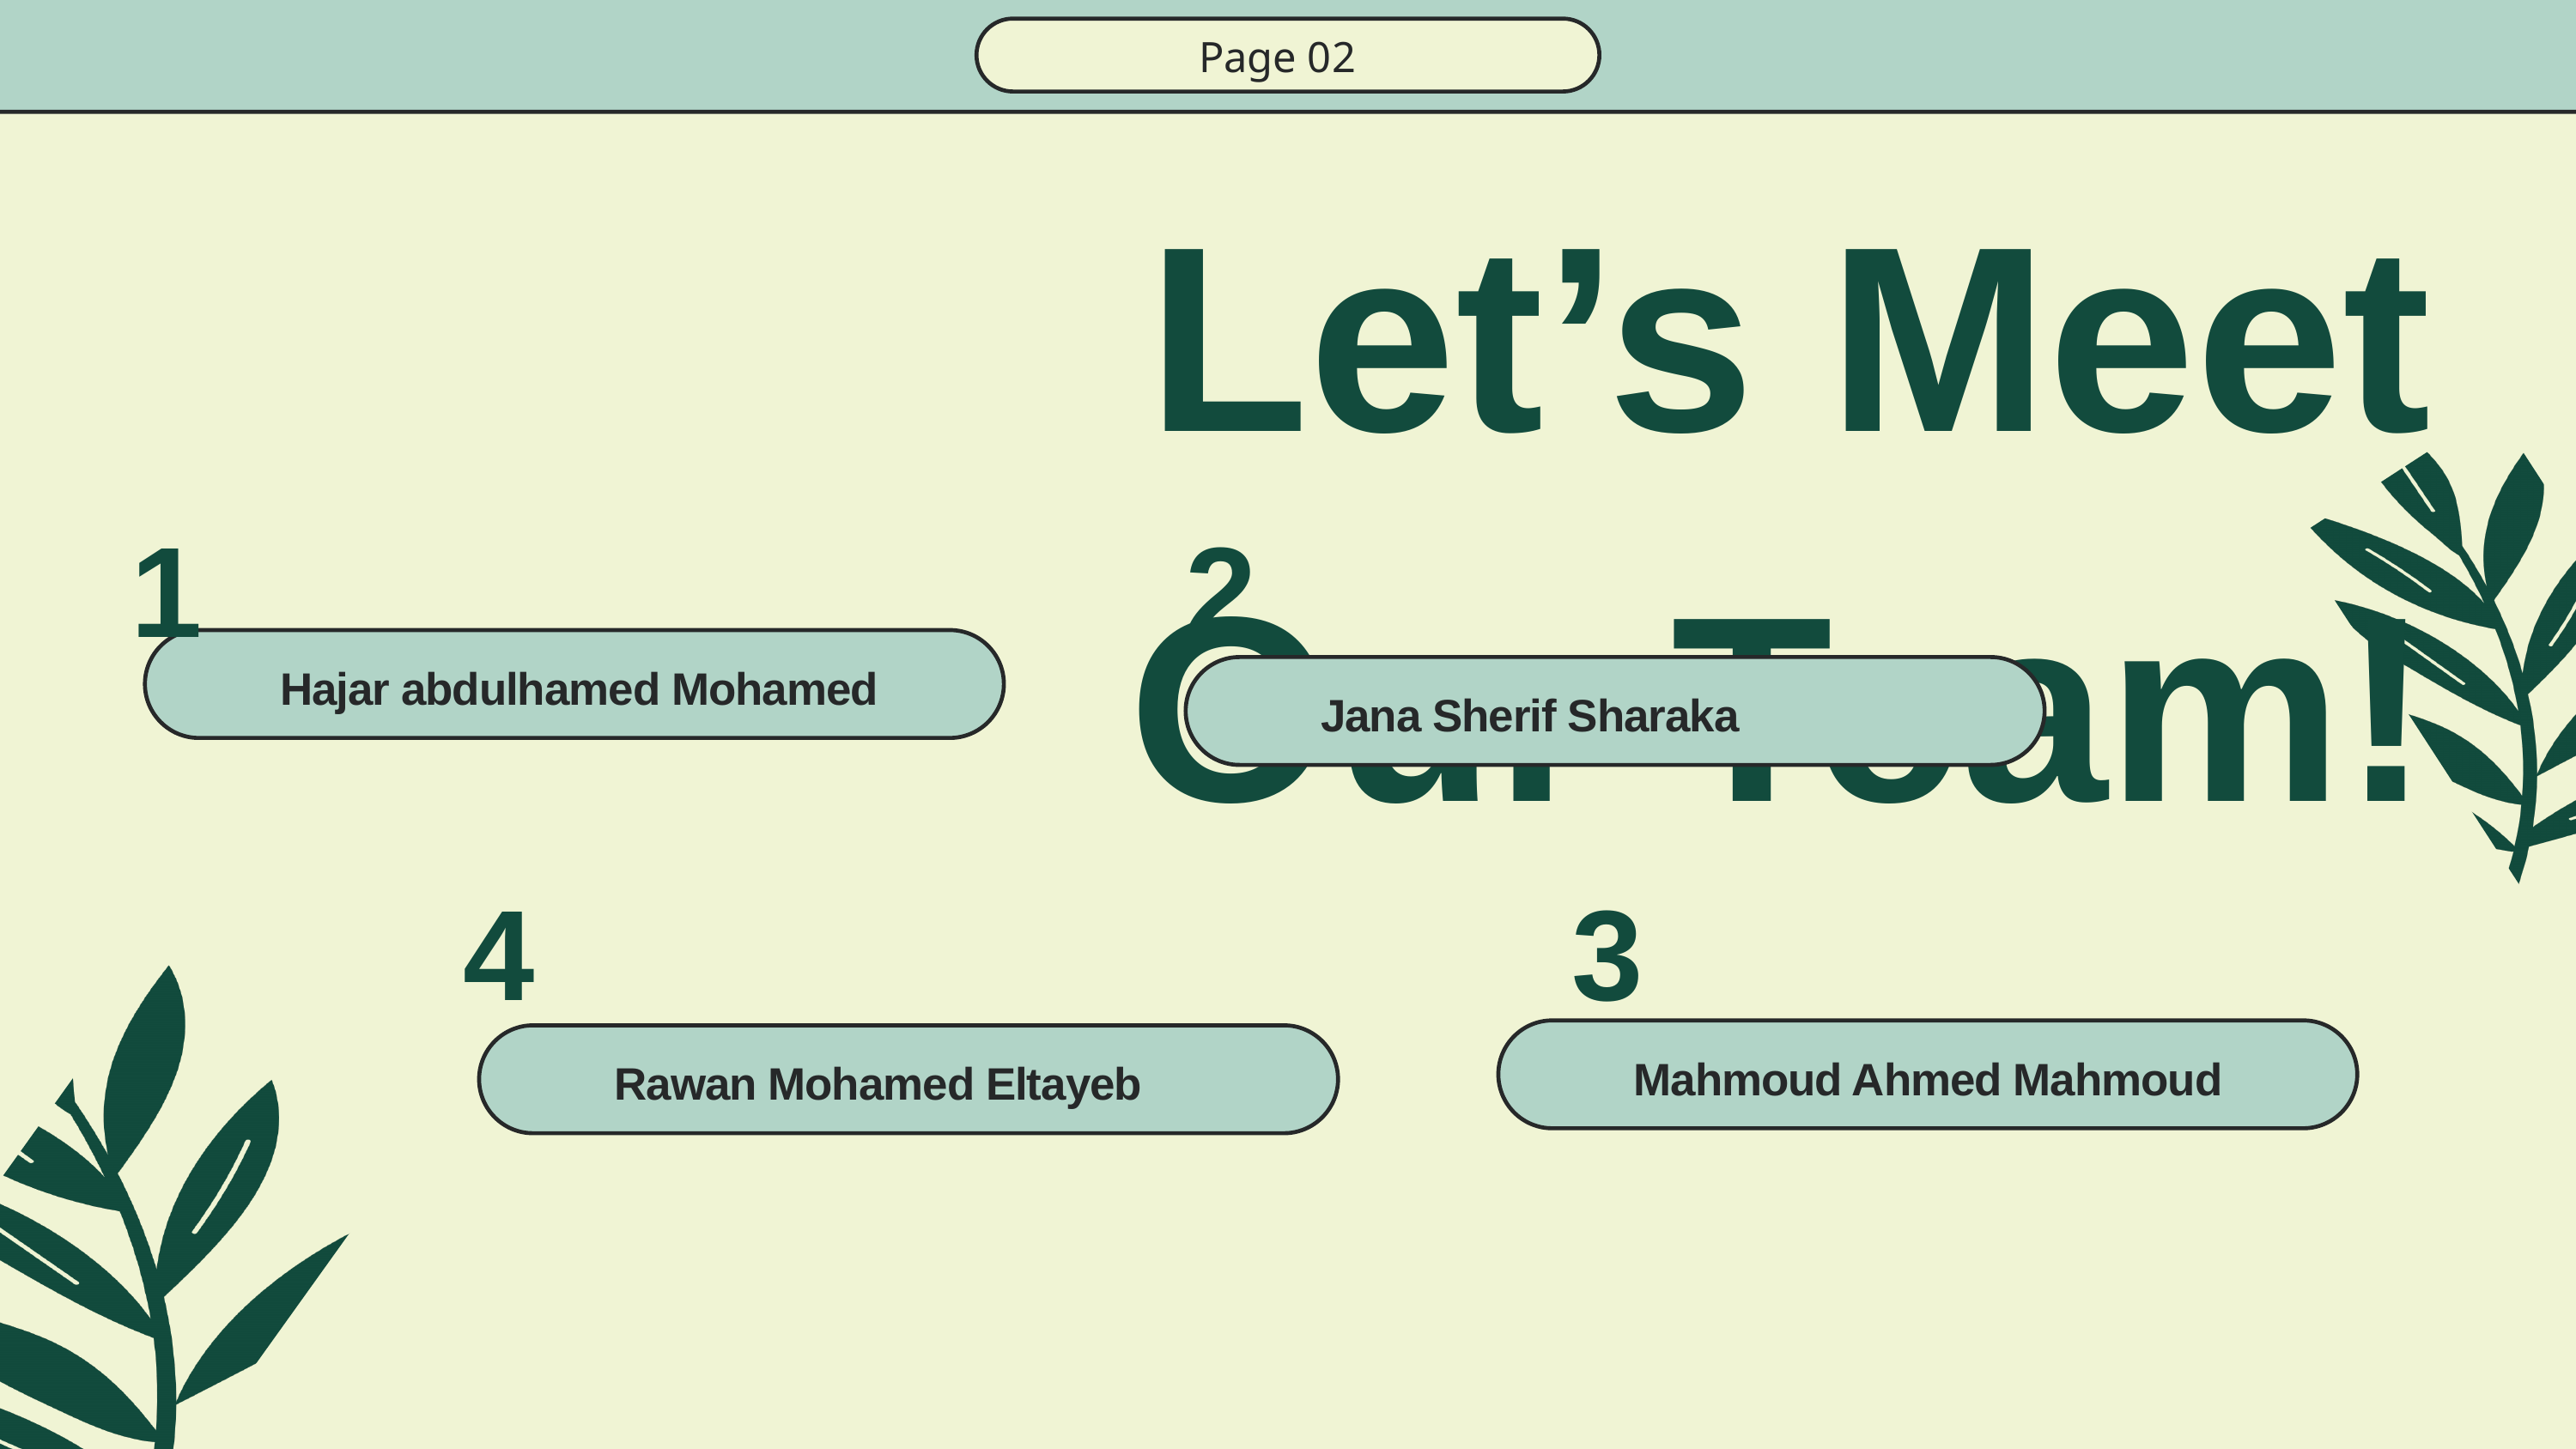

Page 02
Let’s Meet Our Team!

1
2

Hajar abdulhamed Mohamed

Jana Sherif Sharaka
4
3

Mahmoud Ahmed Mahmoud
Rawan Mohamed Eltayeb